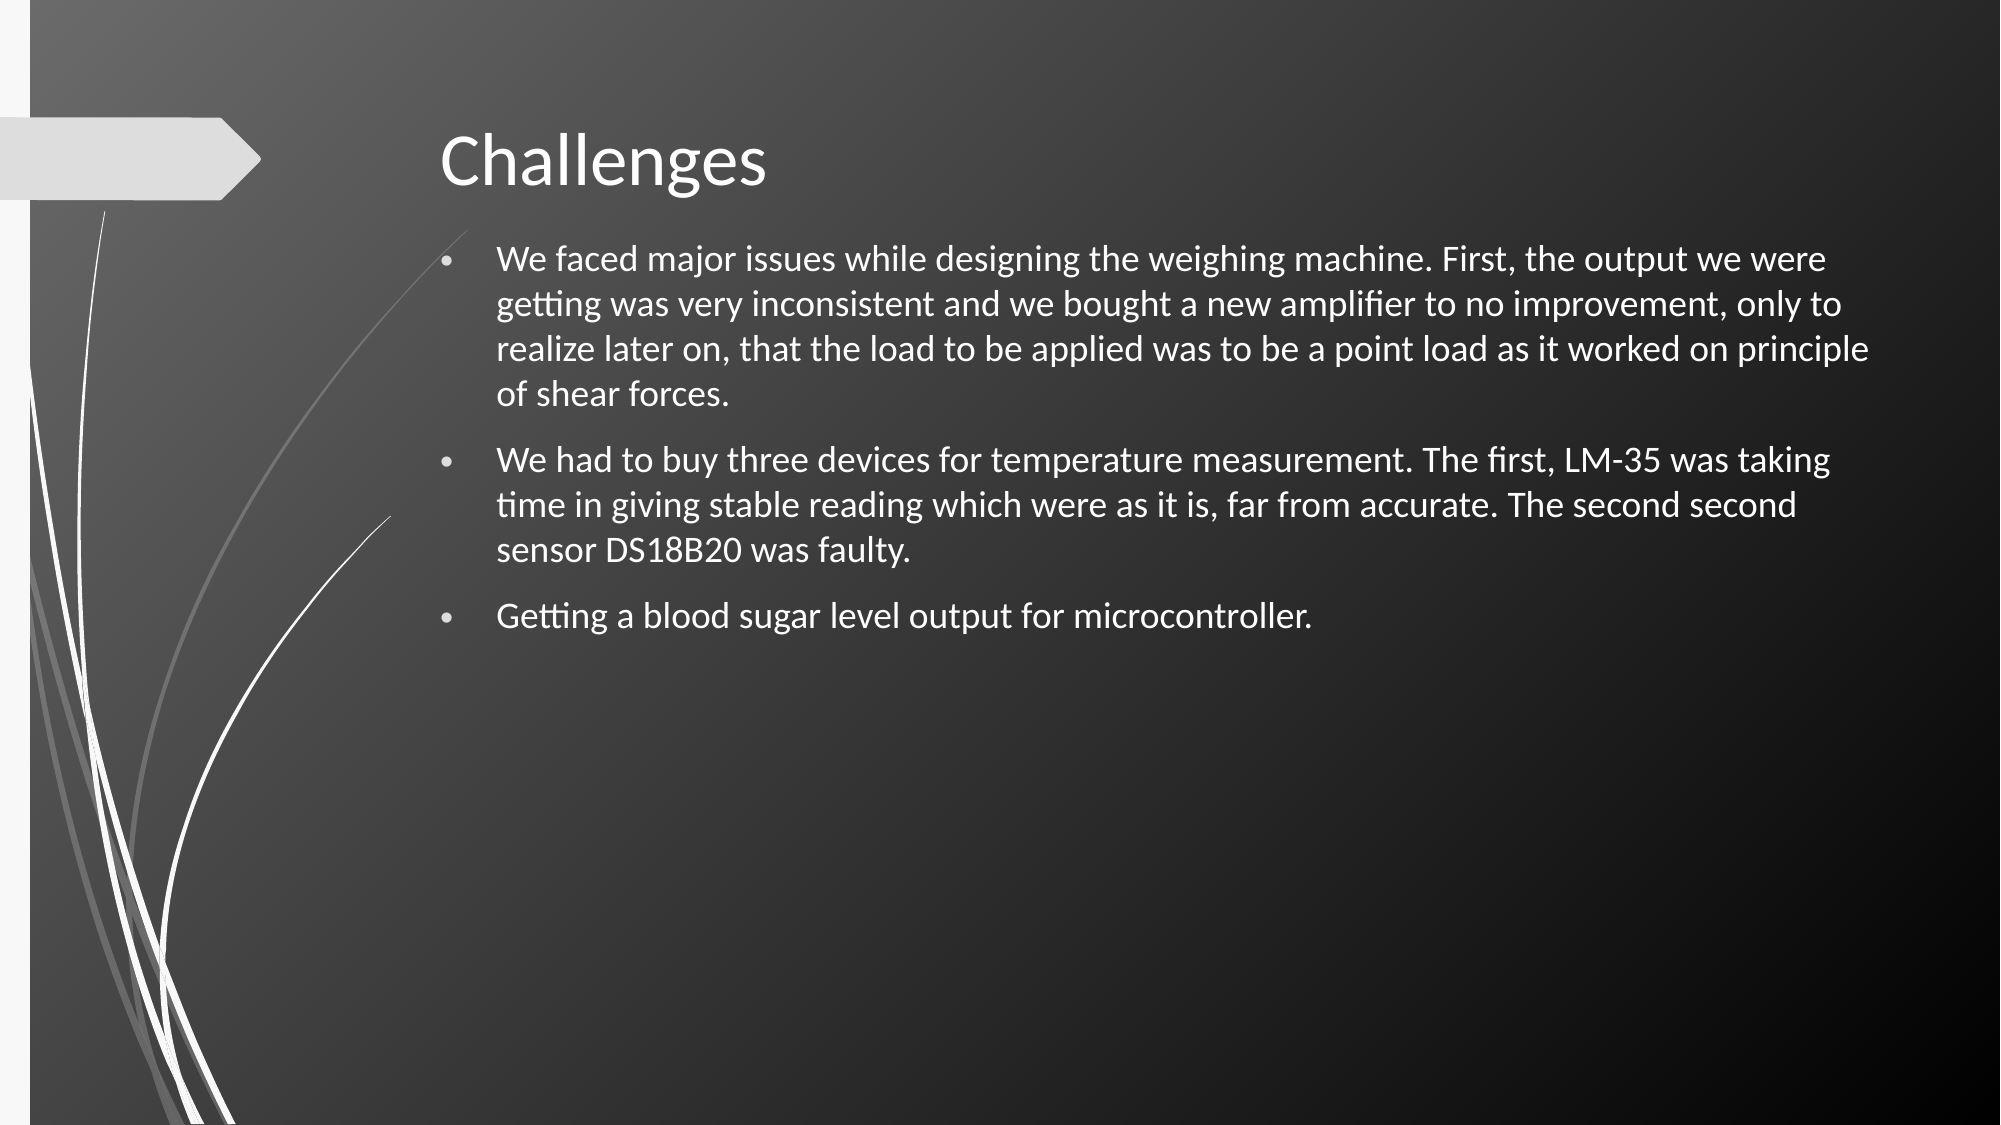

# Challenges
We faced major issues while designing the weighing machine. First, the output we were getting was very inconsistent and we bought a new amplifier to no improvement, only to realize later on, that the load to be applied was to be a point load as it worked on principle of shear forces.
We had to buy three devices for temperature measurement. The first, LM-35 was taking time in giving stable reading which were as it is, far from accurate. The second second sensor DS18B20 was faulty.
Getting a blood sugar level output for microcontroller.